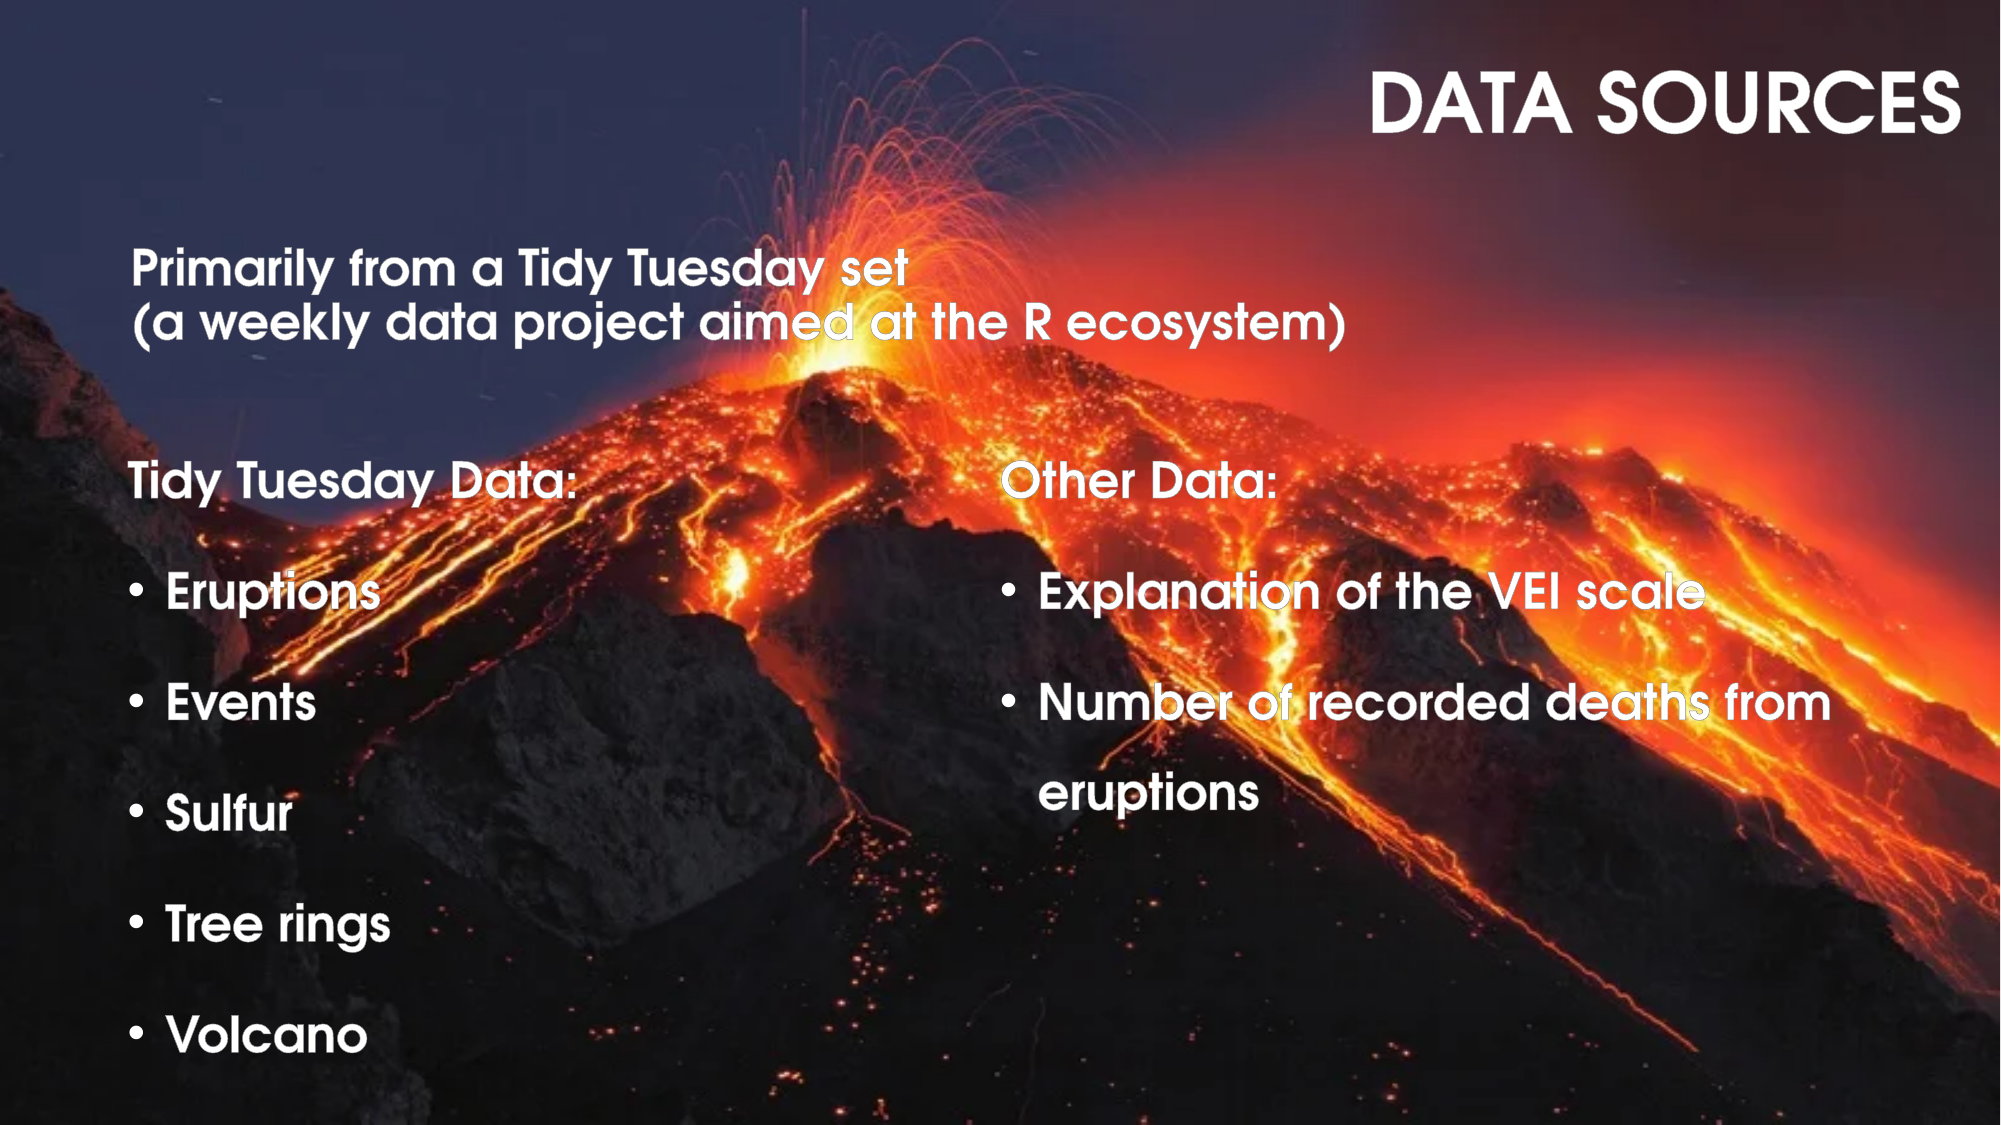

# Data Sources
Primarily from a Tidy Tuesday set
(a weekly data project aimed at the R ecosystem)
Tidy Tuesday Data:
Eruptions
Events
Sulfur
Tree rings
Volcano
Other Data:
Explanation of the VEI scale
Number of recorded deaths from eruptions